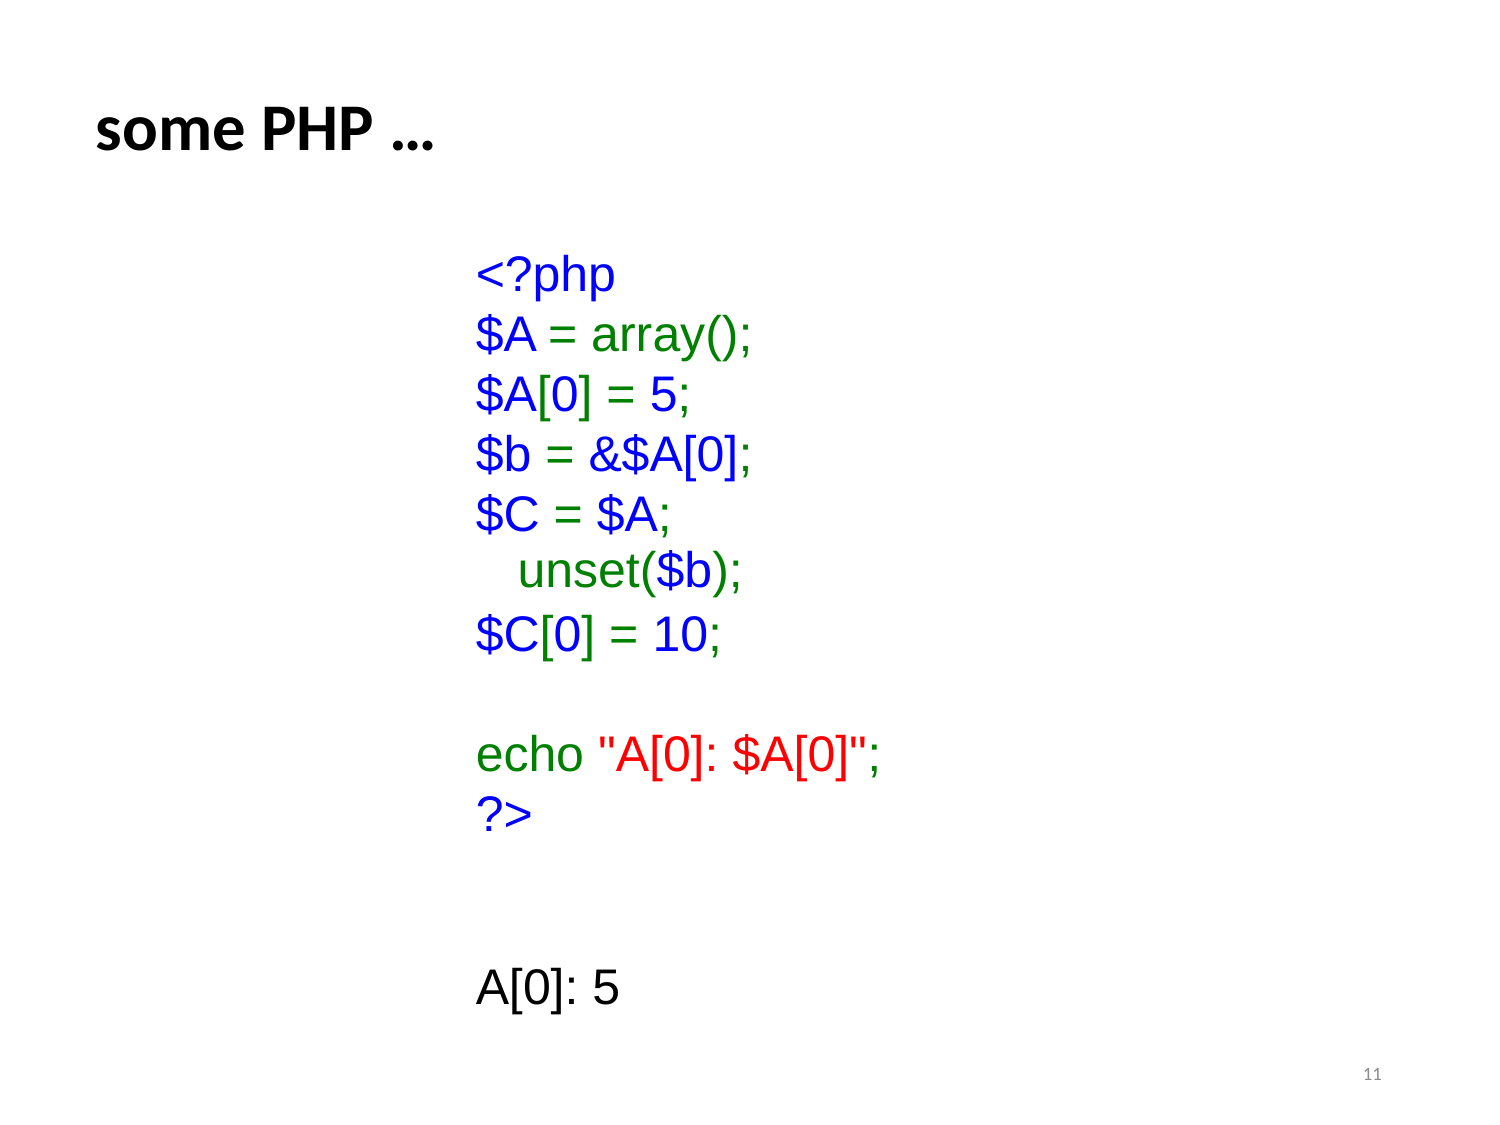

# some PHP …
<?php
$A = array();
$A[0] = 5;
$b = &$A[0];
$C = $A;

$C[0] = 10;

echo "A[0]: $A[0]";
?>
unset($b);
A[0]: 5
11